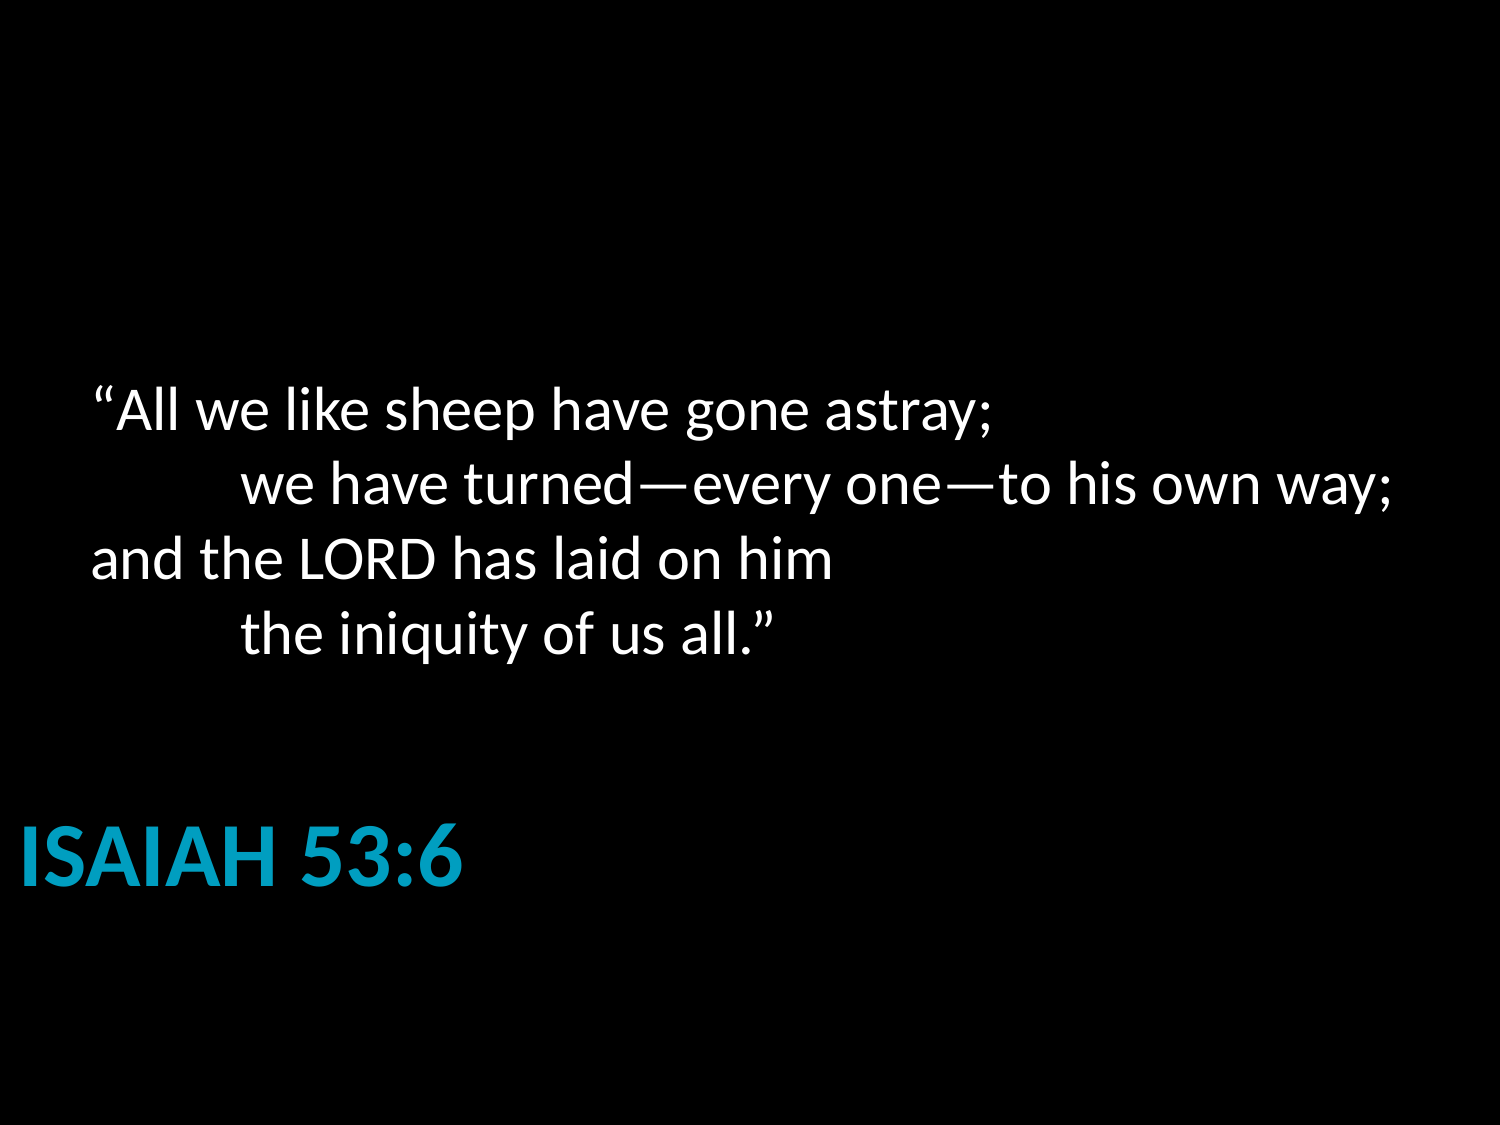

# “All we like sheep have gone astray; we have turned—every one—to his own way; and the LORD has laid on him the iniquity of us all.”
ISAIAH 53:6